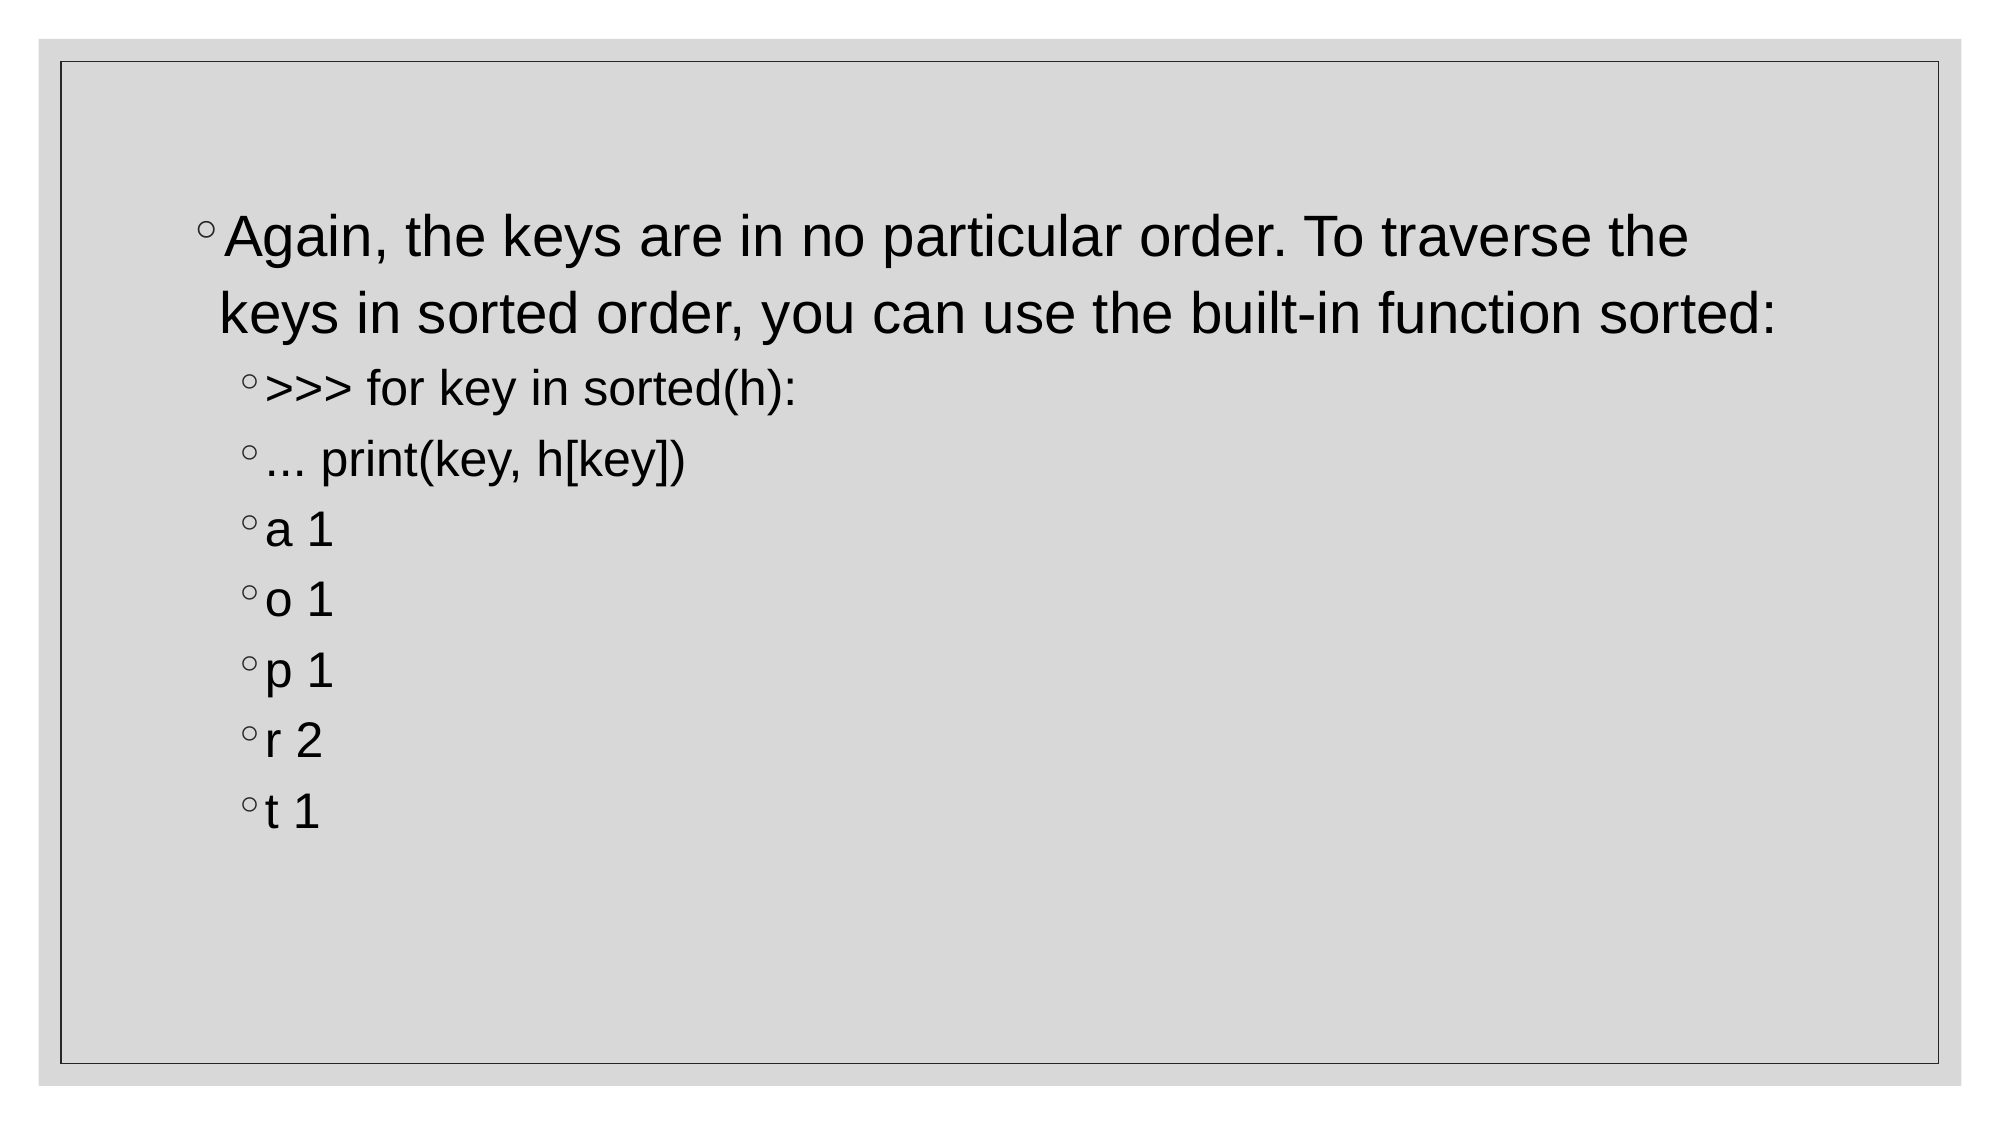

Again, the keys are in no particular order. To traverse the keys in sorted order, you can use the built-in function sorted:
>>> for key in sorted(h):
... print(key, h[key])
a 1
o 1
p 1
r 2
t 1